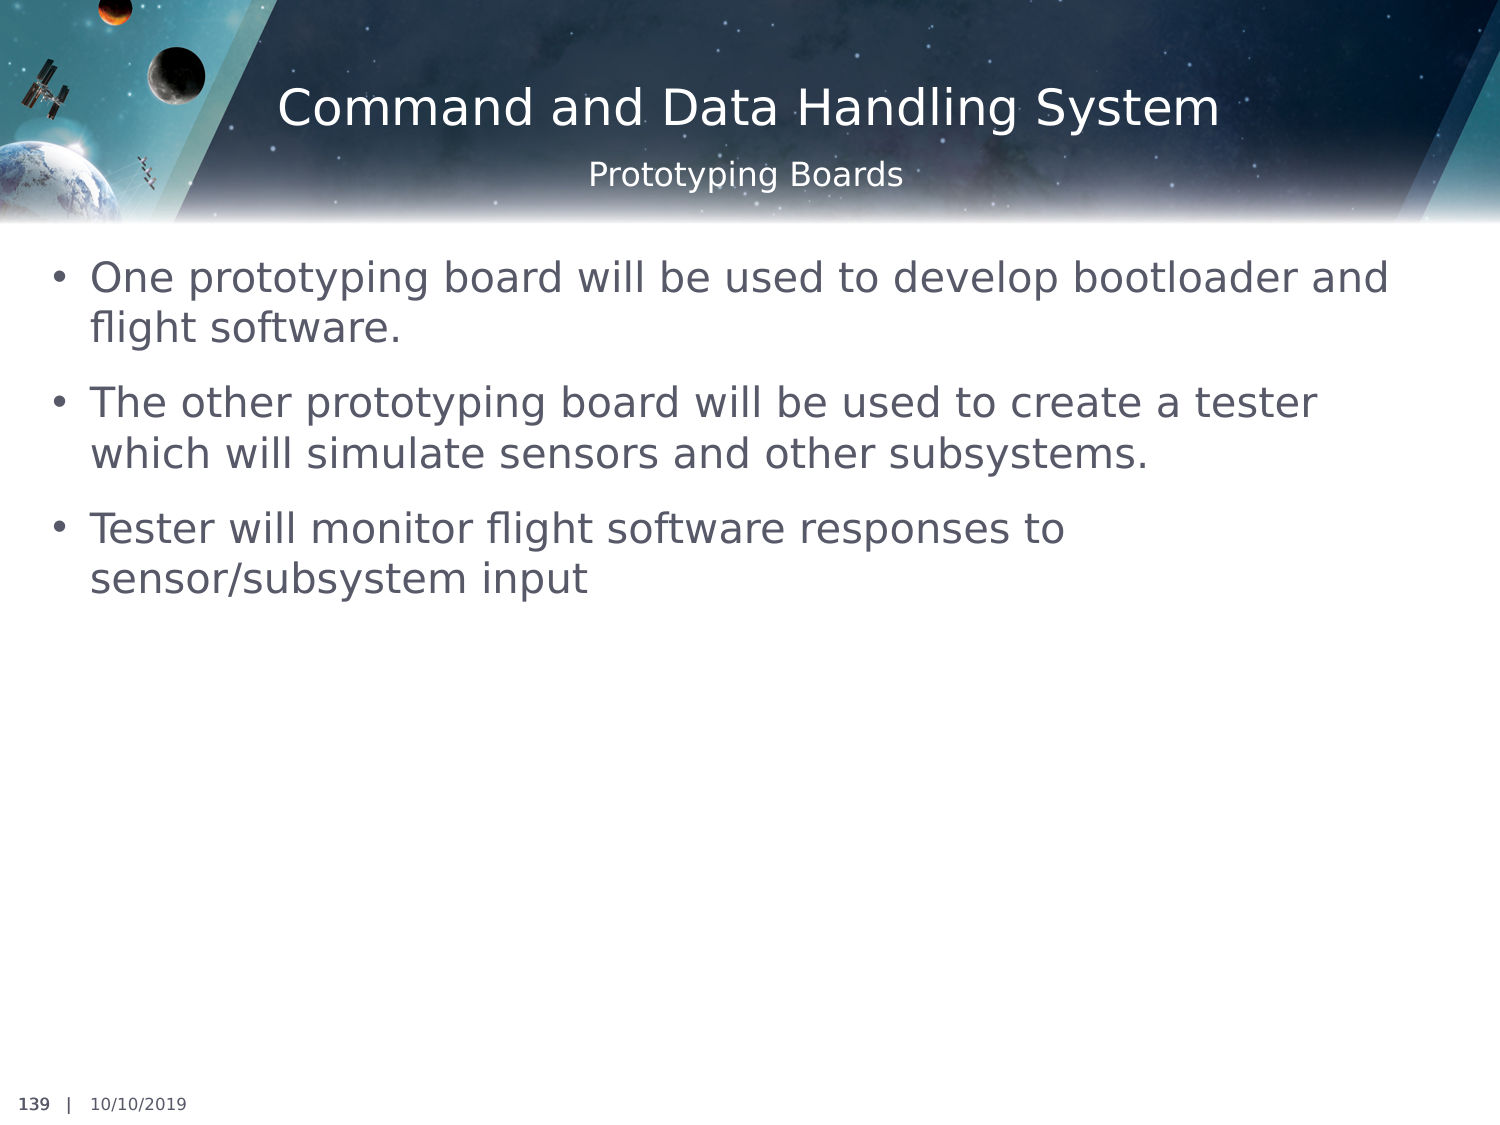

# Command and Data Handling System
Prototyping Boards
One prototyping board will be used to develop bootloader and flight software.
The other prototyping board will be used to create a tester which will simulate sensors and other subsystems.
Tester will monitor flight software responses to sensor/subsystem input
139   |